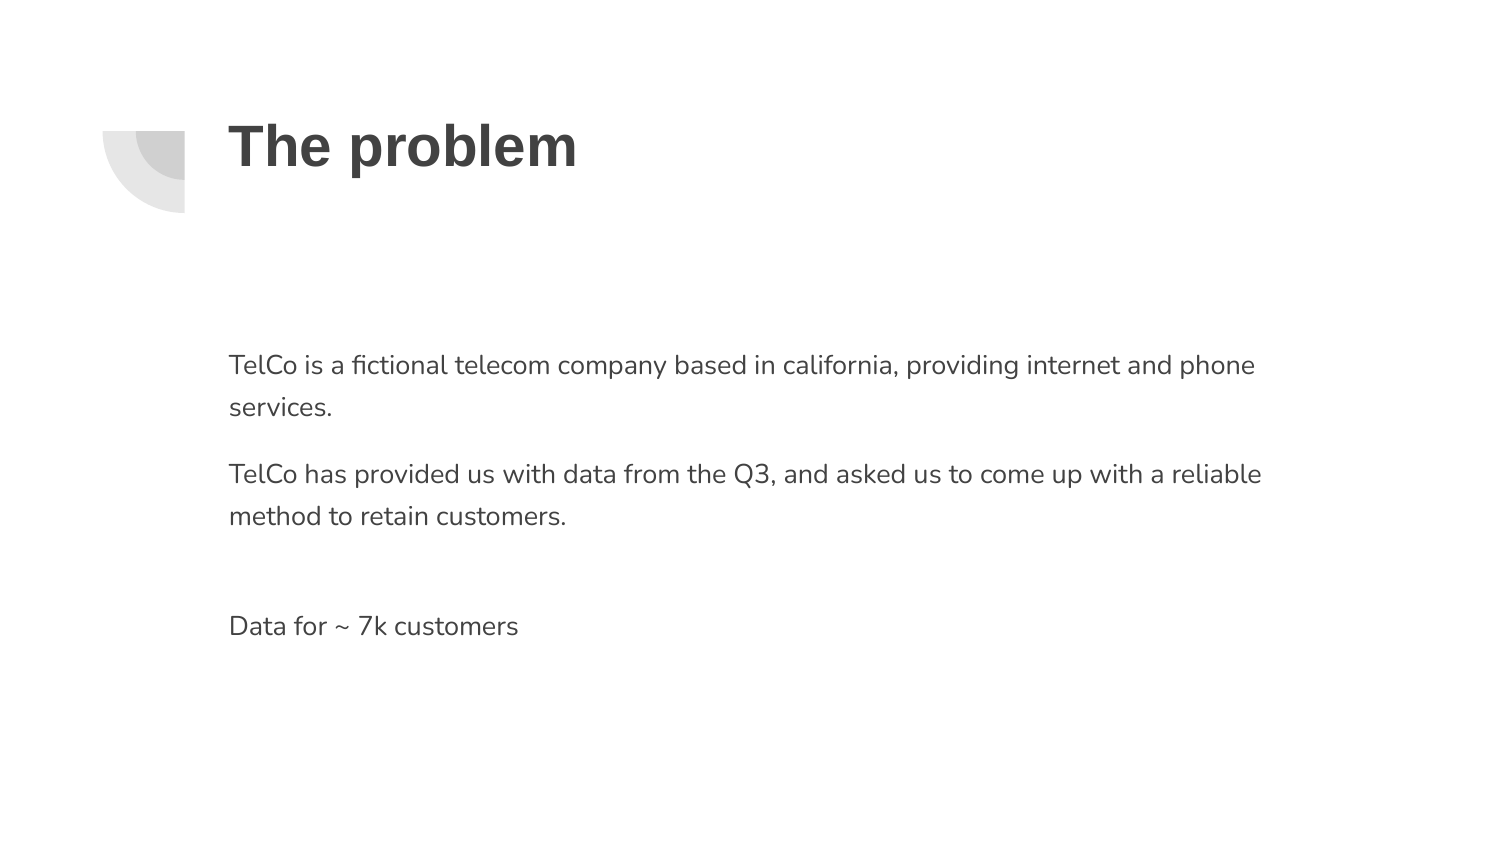

# The problem
TelCo is a fictional telecom company based in california, providing internet and phone services.
TelCo has provided us with data from the Q3, and asked us to come up with a reliable method to retain customers.
Data for ~ 7k customers